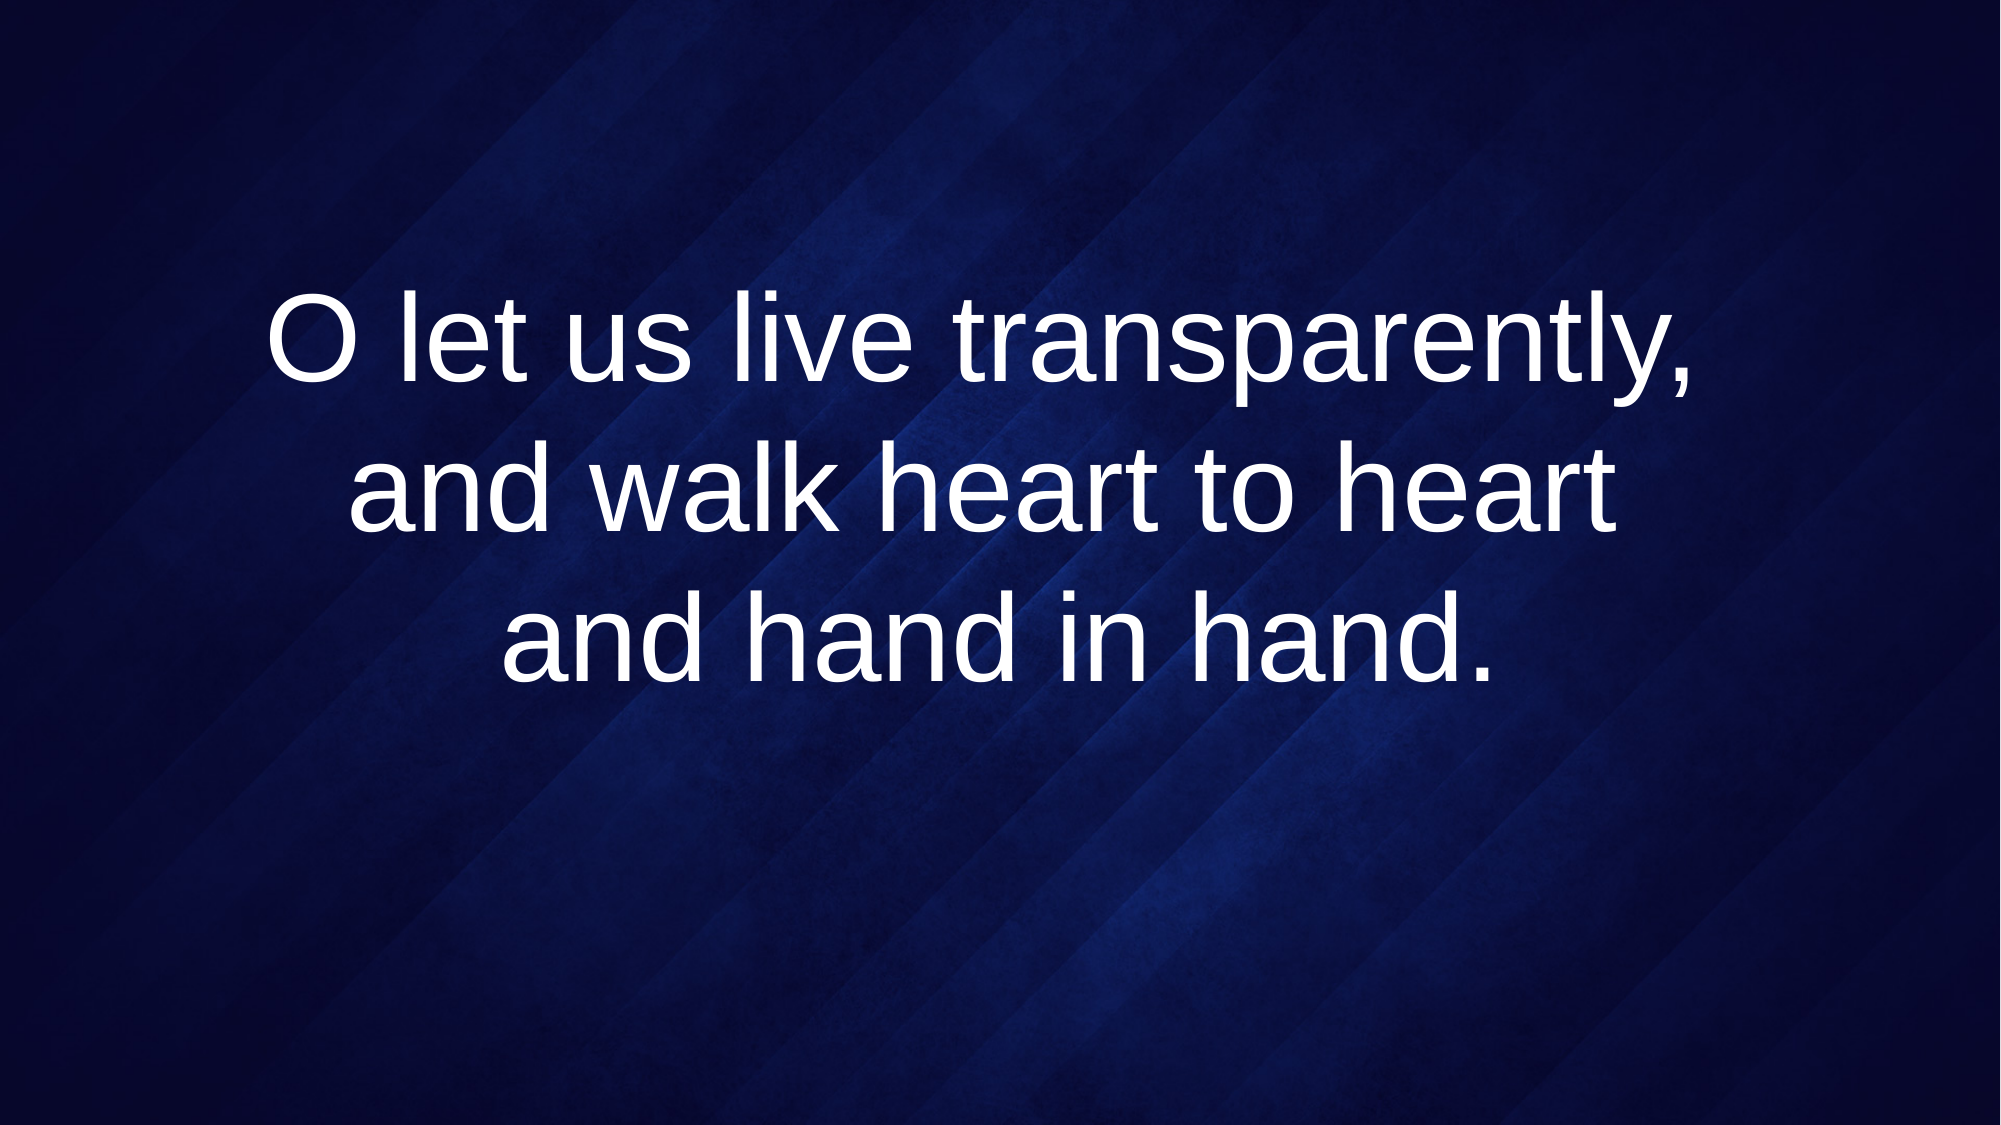

# O let us live transparently, and walk heart to heart and hand in hand.